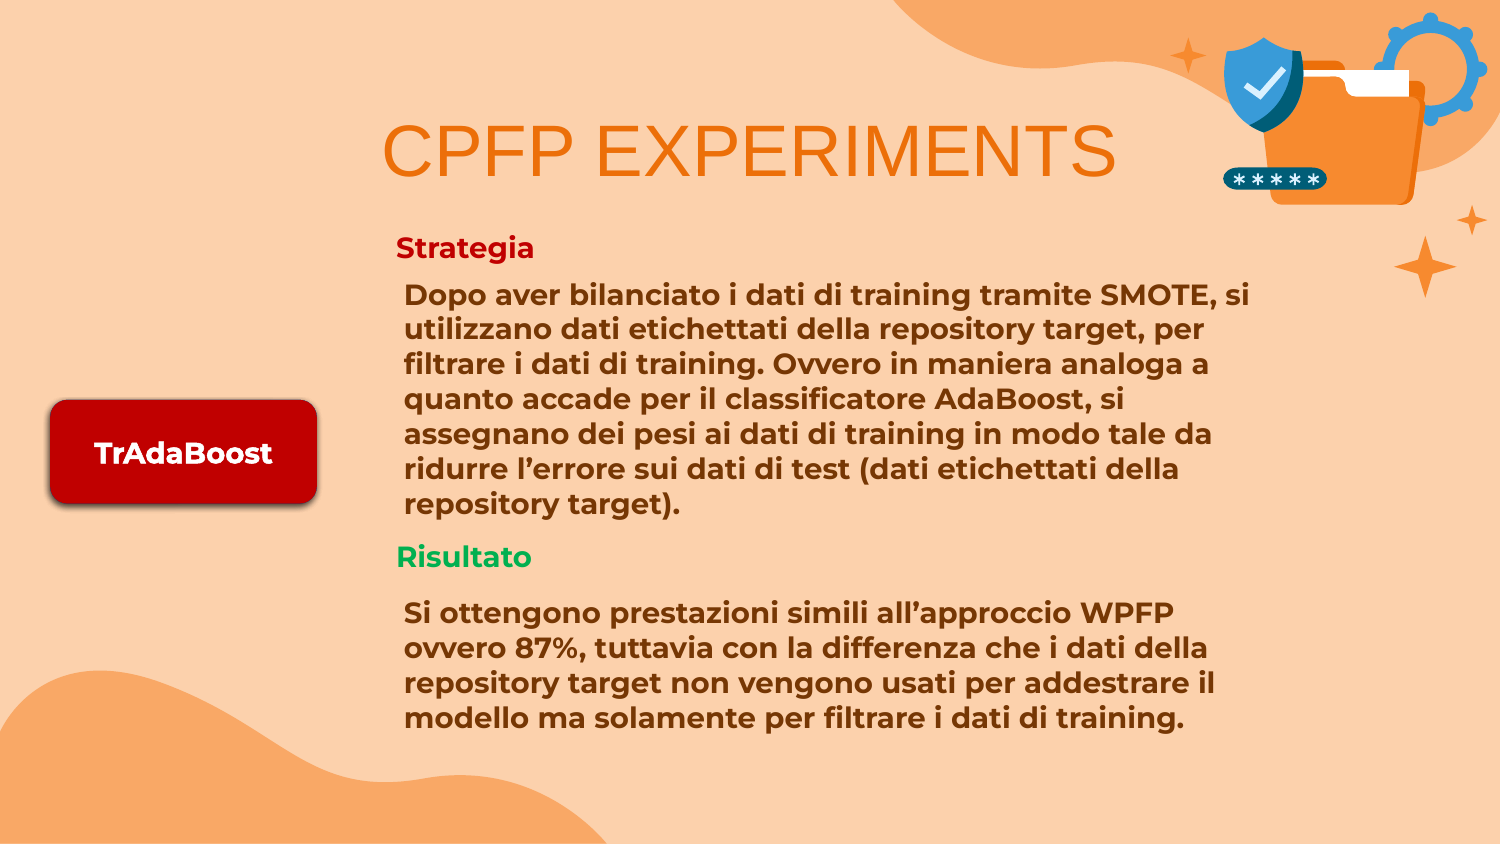

# CPFP EXPERIMENTS
Strategia
Dopo aver bilanciato i dati di training tramite SMOTE, si utilizzano dati etichettati della repository target, per filtrare i dati di training. Ovvero in maniera analoga a quanto accade per il classificatore AdaBoost, si assegnano dei pesi ai dati di training in modo tale da ridurre l’errore sui dati di test (dati etichettati della repository target).
TrAdaBoost
TCA
Filtro di Burak
Risultato
Si ottengono prestazioni simili all’approccio WPFP ovvero 87%, tuttavia con la differenza che i dati della repository target non vengono usati per addestrare il modello ma solamente per filtrare i dati di training.